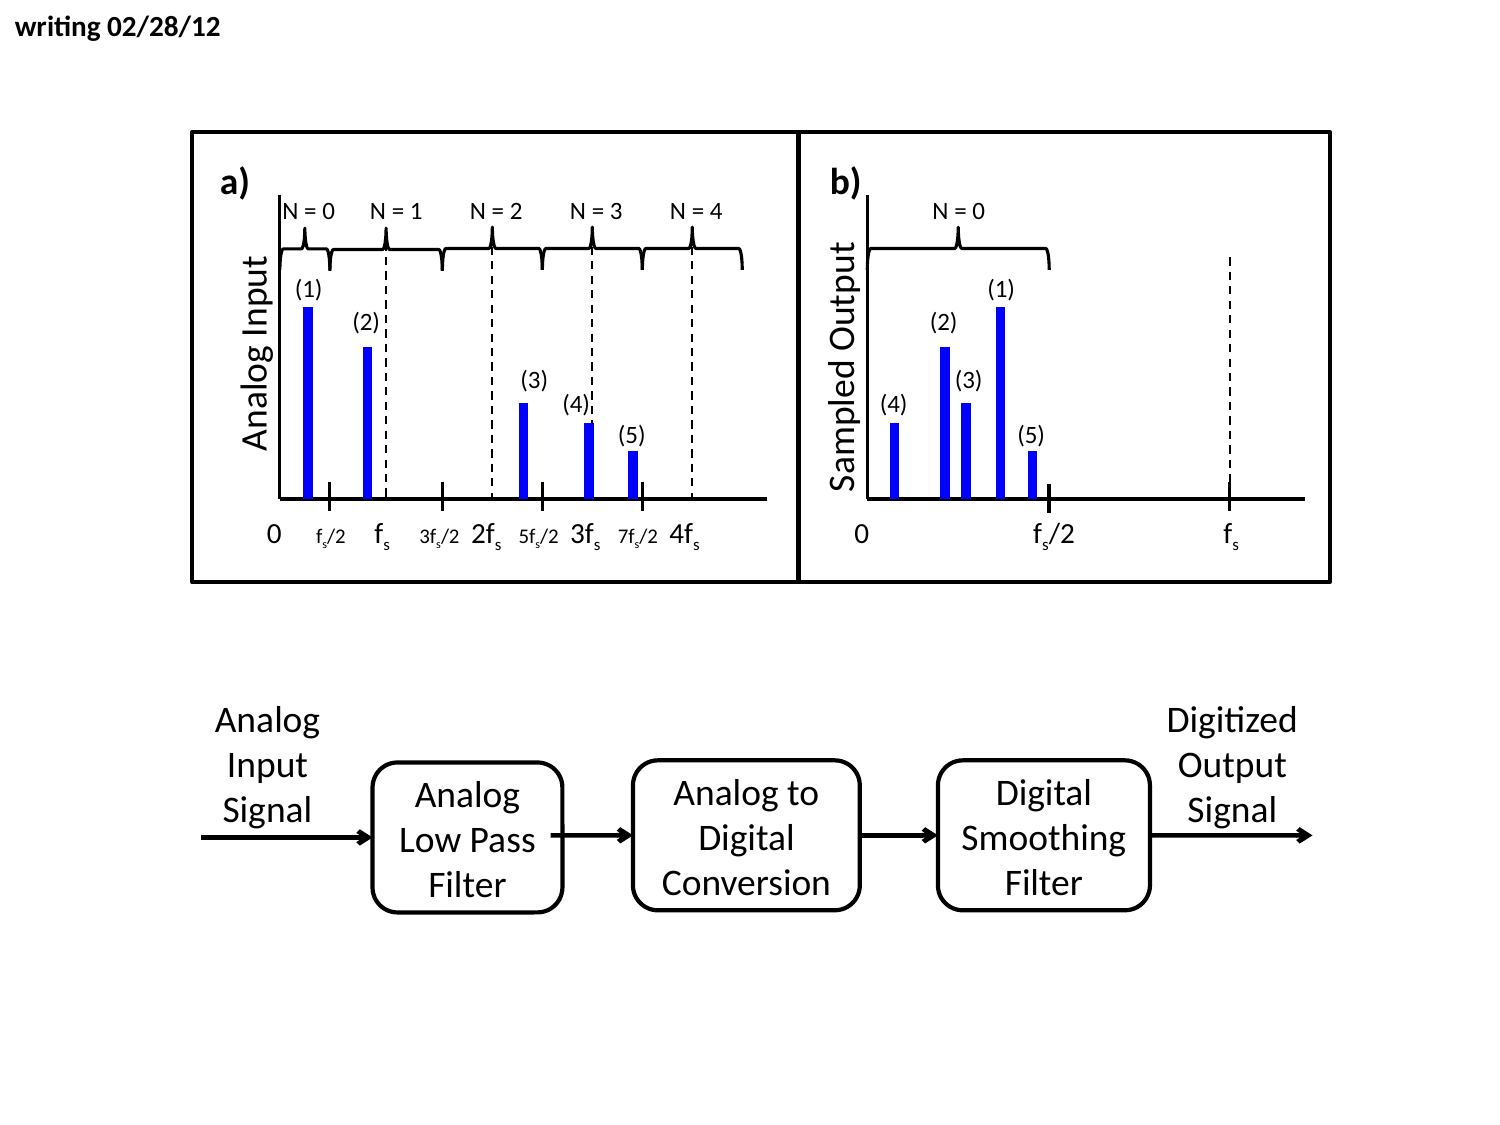

writing 02/28/12

a)

N = 0
N = 1
N = 2
N = 3
N = 4

(1)
(2)
Analog Input
(3)
(4)
(5)
0      fs/2     fs      3fs/2  2fs   5fs/2  3fs   7fs/2  4fs
b)

N = 0
(1)
(2)
Sampled Output
(3)
(4)
(5)
0      	     fs/2     	            fs
Analog Input Signal
Digitized Output Signal
Analog to Digital Conversion
Digital Smoothing Filter
Analog Low Pass Filter